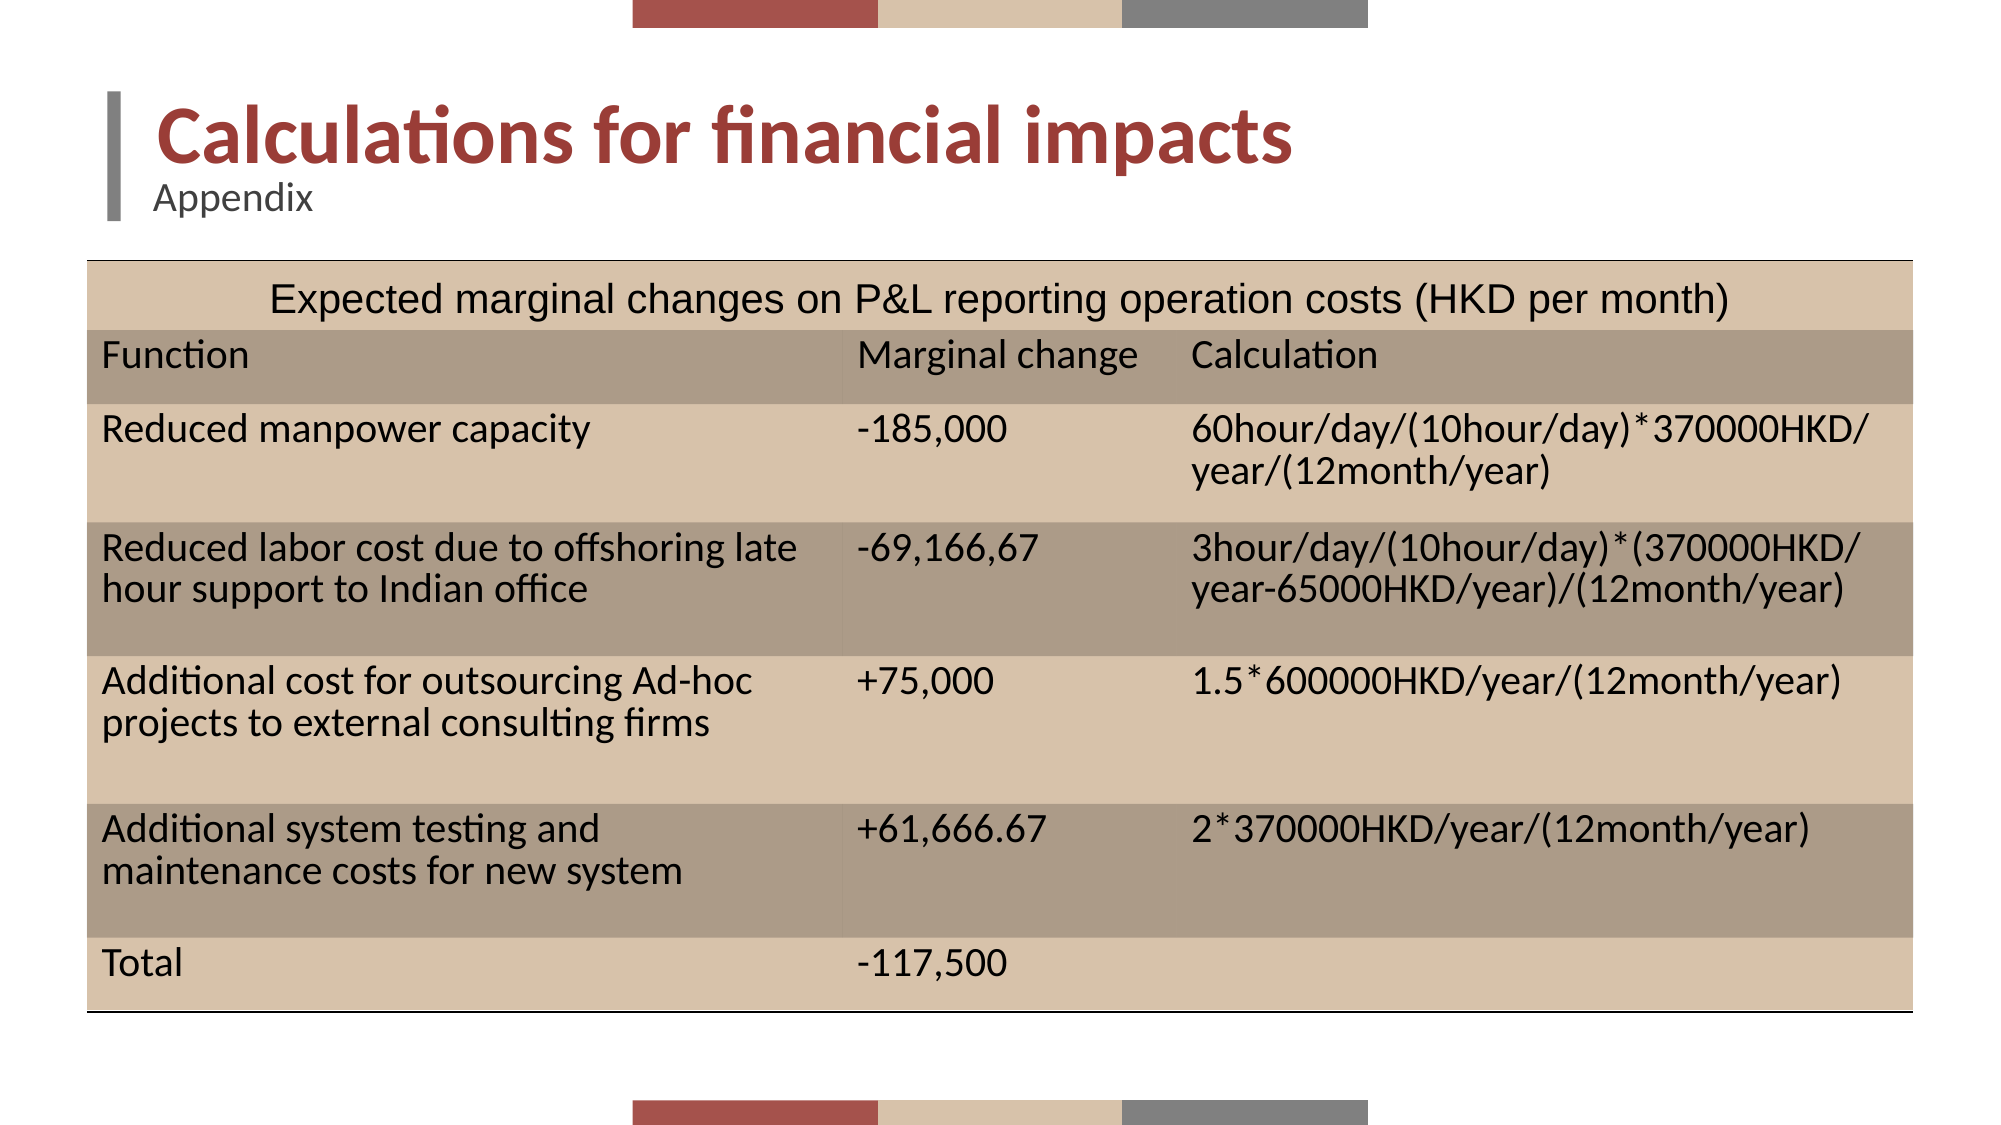

Calculations for financial impacts

Appendix

| Expected marginal changes on P&L reporting operation costs (HKD per month) |  |  |
| --- | --- | --- |
| Function | Marginal change | Calculation |
| Reduced manpower capacity | -185,000 | 60hour/day/(10hour/day)\*370000HKD/year/(12month/year) |
| Reduced labor cost due to offshoring late hour support to Indian office | -69,166,67 | 3hour/day/(10hour/day)\*(370000HKD/year-65000HKD/year)/(12month/year) |
| Additional cost for outsourcing Ad-hoc projects to external consulting firms | +75,000 | 1.5\*600000HKD/year/(12month/year) |
| Additional system testing and maintenance costs for new system | +61,666.67 | 2\*370000HKD/year/(12month/year) |
| Total | -117,500 |  |